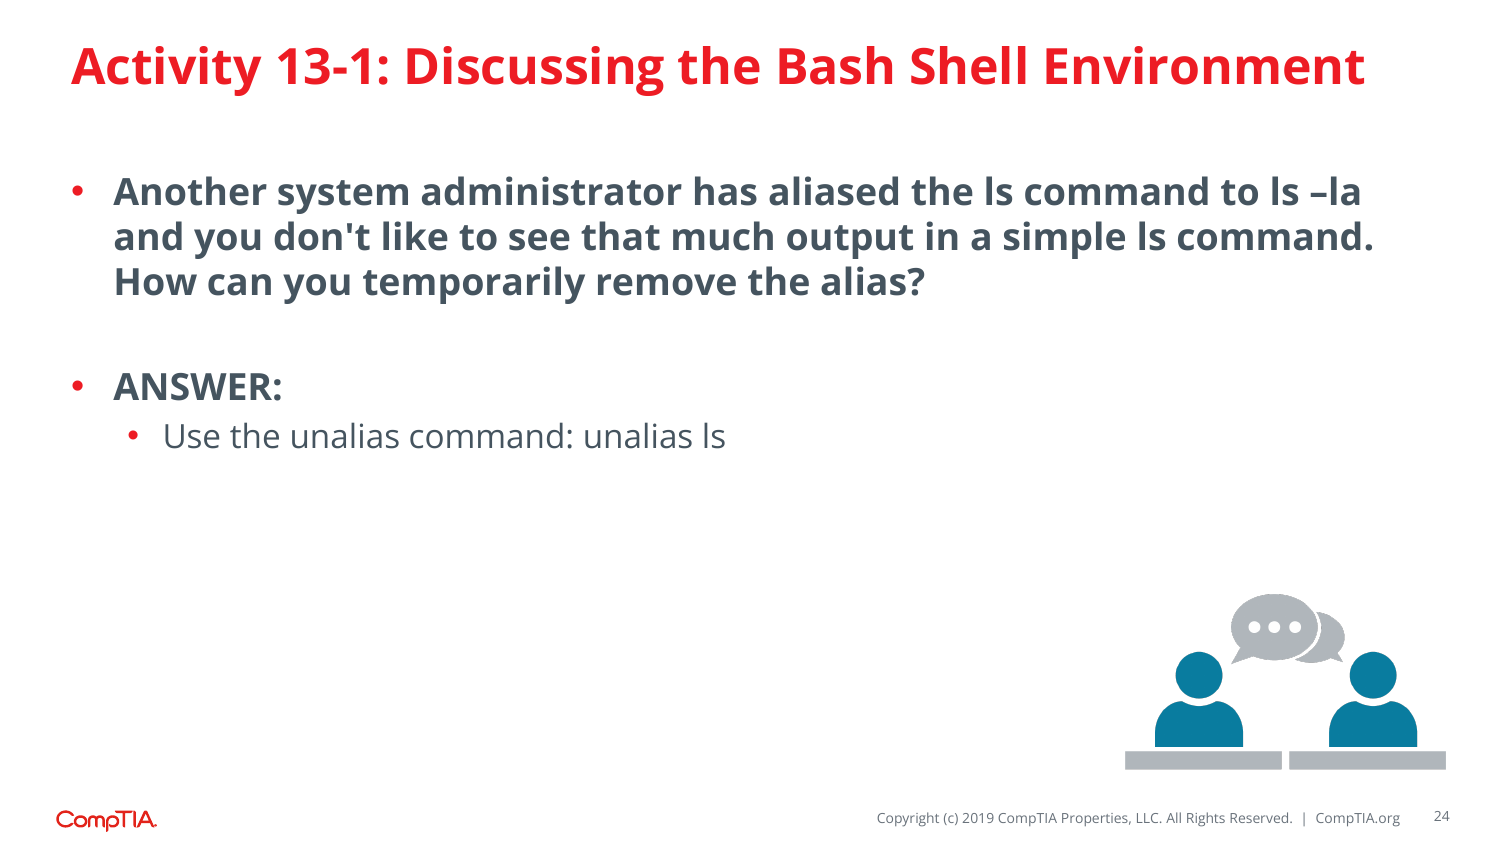

# Activity 13-1: Discussing the Bash Shell Environment
Another system administrator has aliased the ls command to ls –la and you don't like to see that much output in a simple ls command. How can you temporarily remove the alias?

ANSWER:
Use the unalias command: unalias ls
24